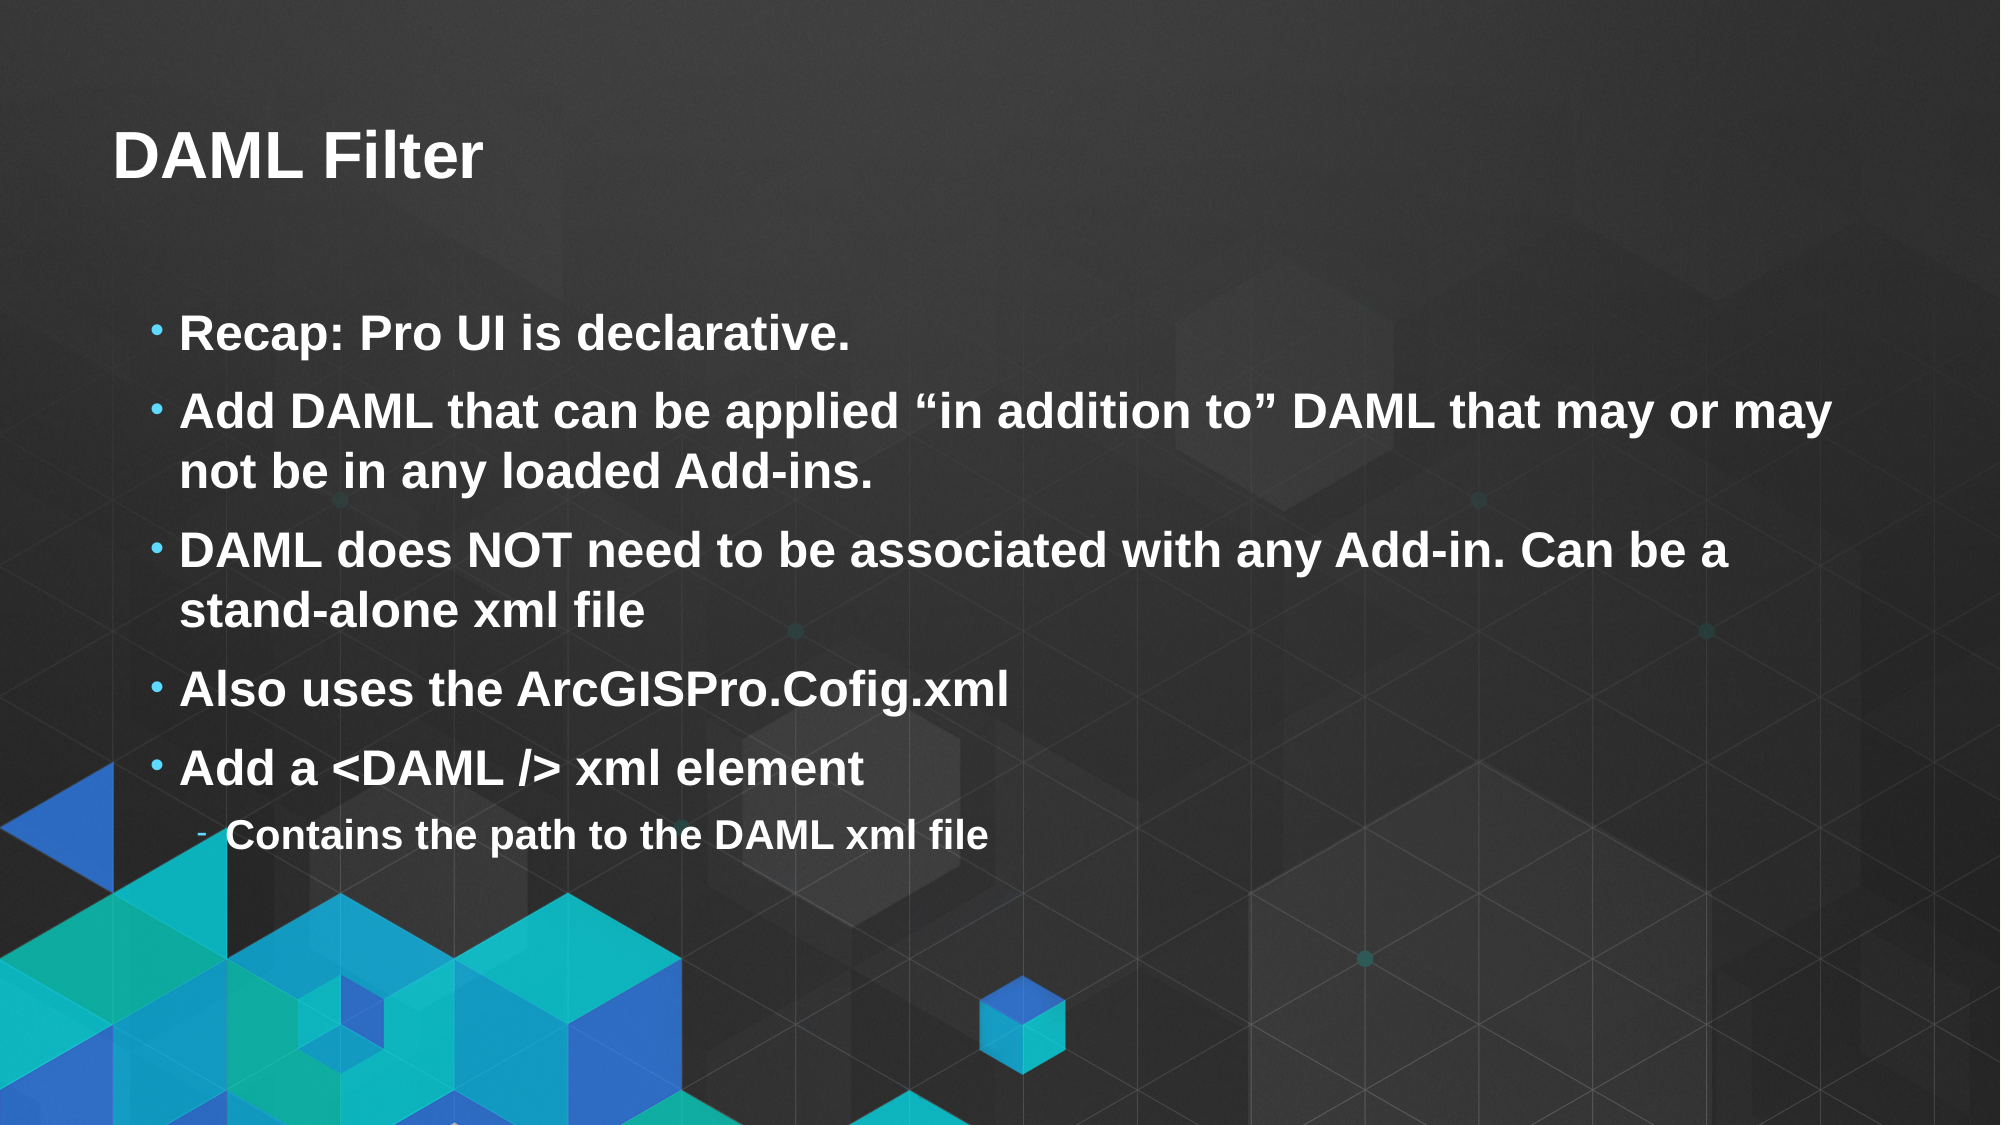

# DAML Filter

Recap: Pro UI is declarative.
Add DAML that can be applied “in addition to” DAML that may or may not be in any loaded Add-ins.
DAML does NOT need to be associated with any Add-in. Can be a stand-alone xml file
Also uses the ArcGISPro.Cofig.xml
Add a <DAML /> xml element
Contains the path to the DAML xml file